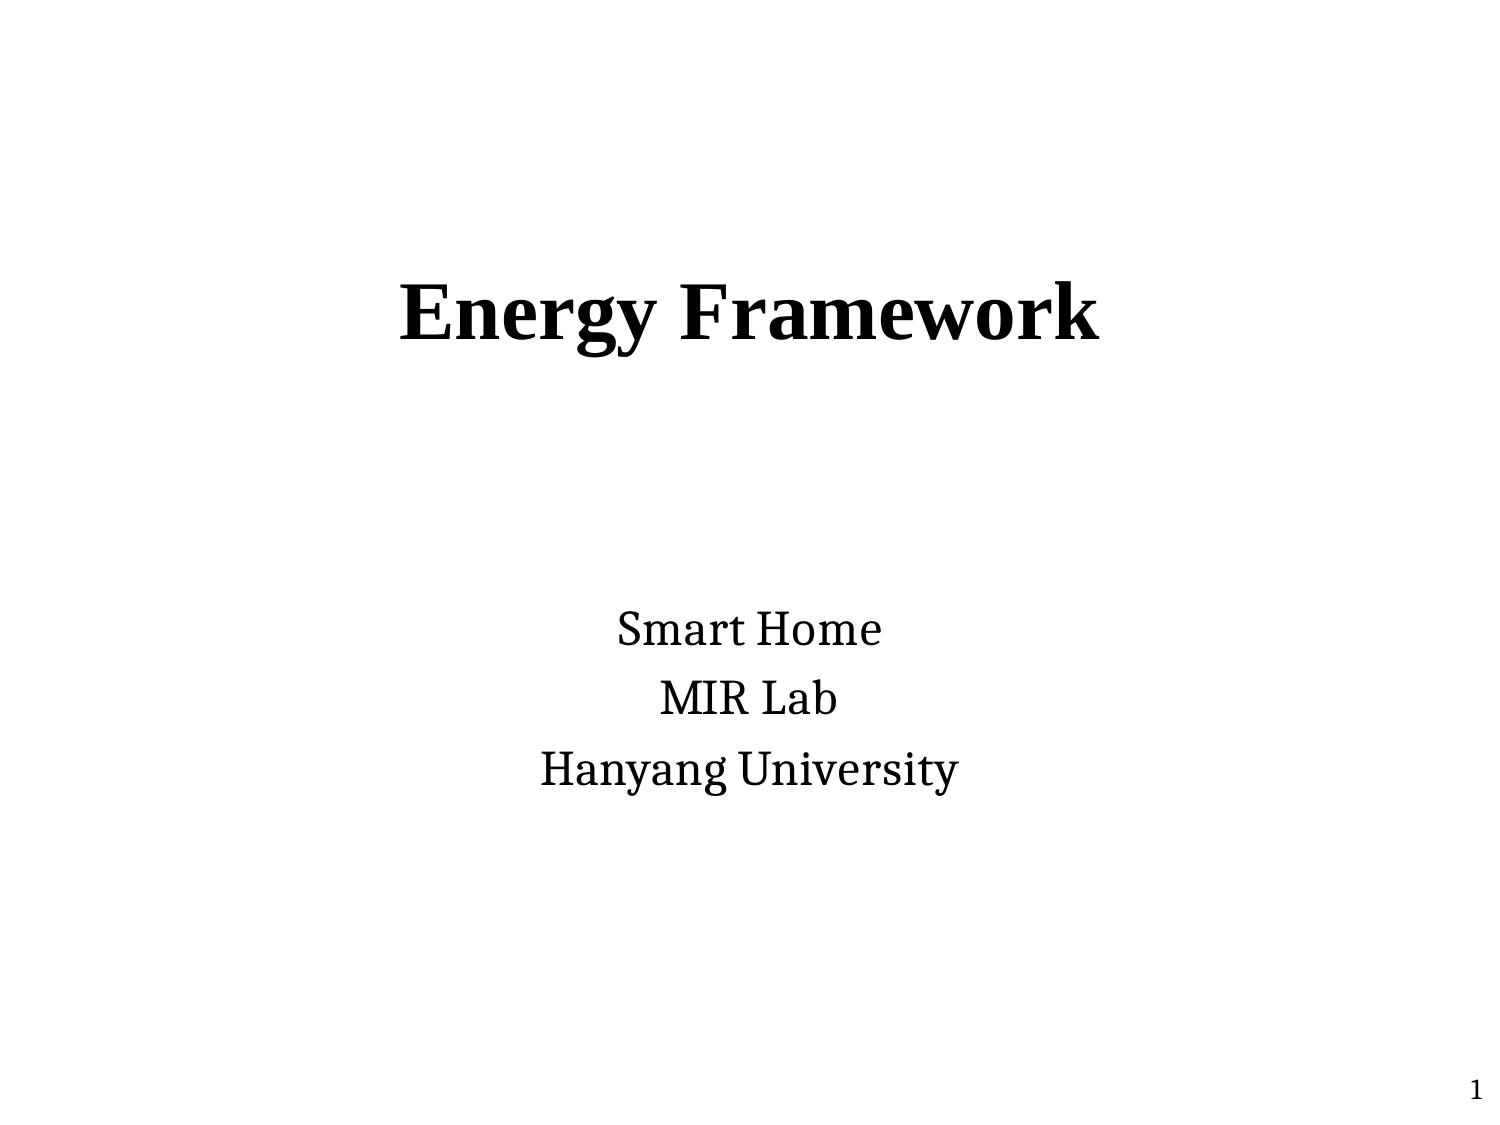

# Energy Framework
Smart Home
MIR Lab
Hanyang University
1